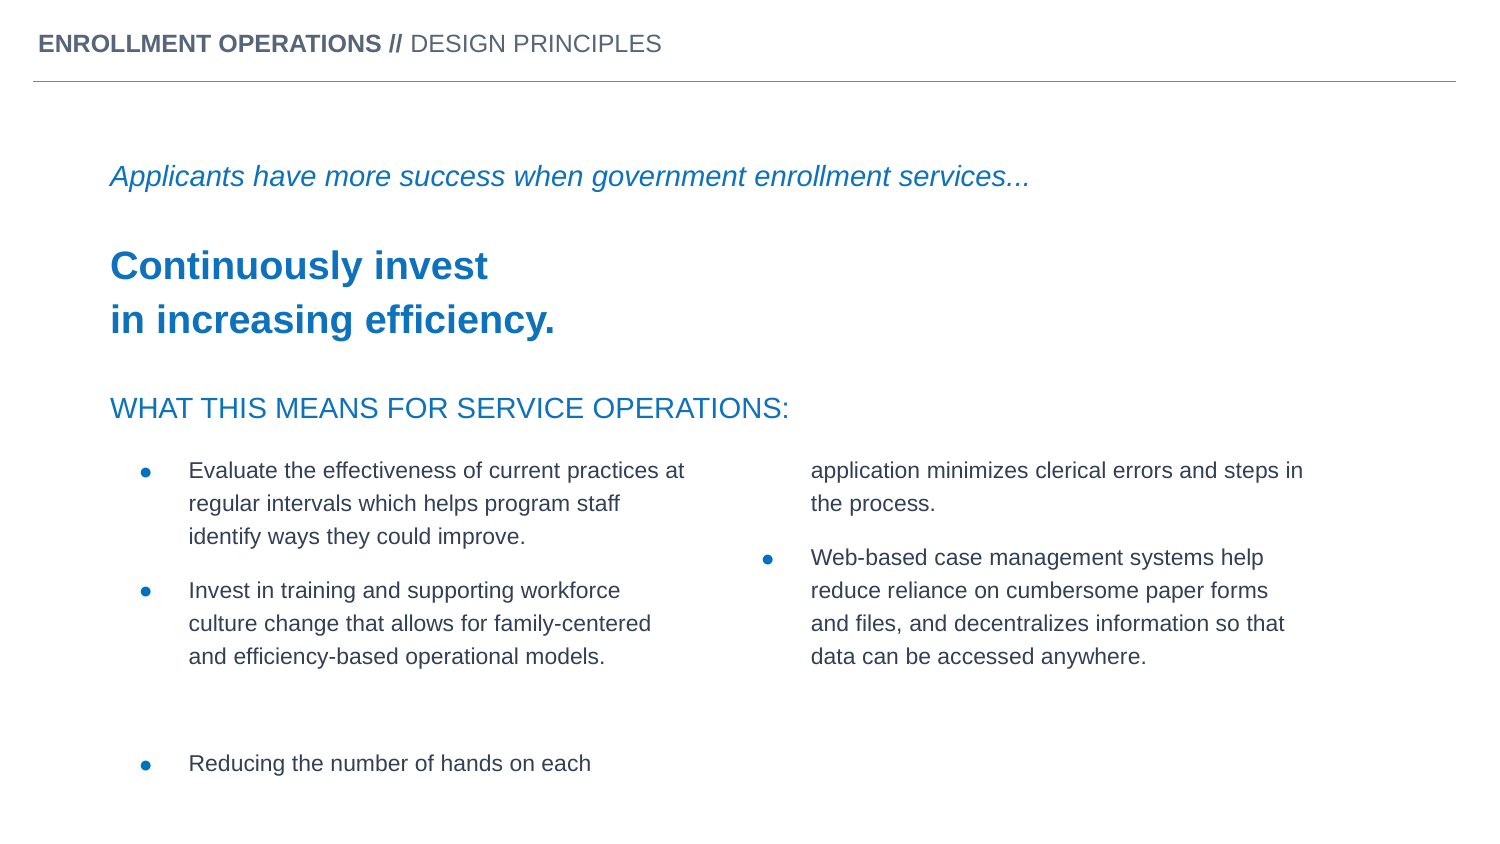

ENROLLMENT OPERATIONS // DESIGN PRINCIPLES

Applicants have more success when government enrollment services...

Continuously invest
in increasing efficiency.

WHAT THIS MEANS FOR SERVICE OPERATIONS:
Evaluate the effectiveness of current practices at regular intervals which helps program staff identify ways they could improve.
Invest in training and supporting workforce culture change that allows for family-centered and efficiency-based operational models.

Reducing the number of hands on each application minimizes clerical errors and steps in the process.
Web-based case management systems help reduce reliance on cumbersome paper forms and files, and decentralizes information so that data can be accessed anywhere.